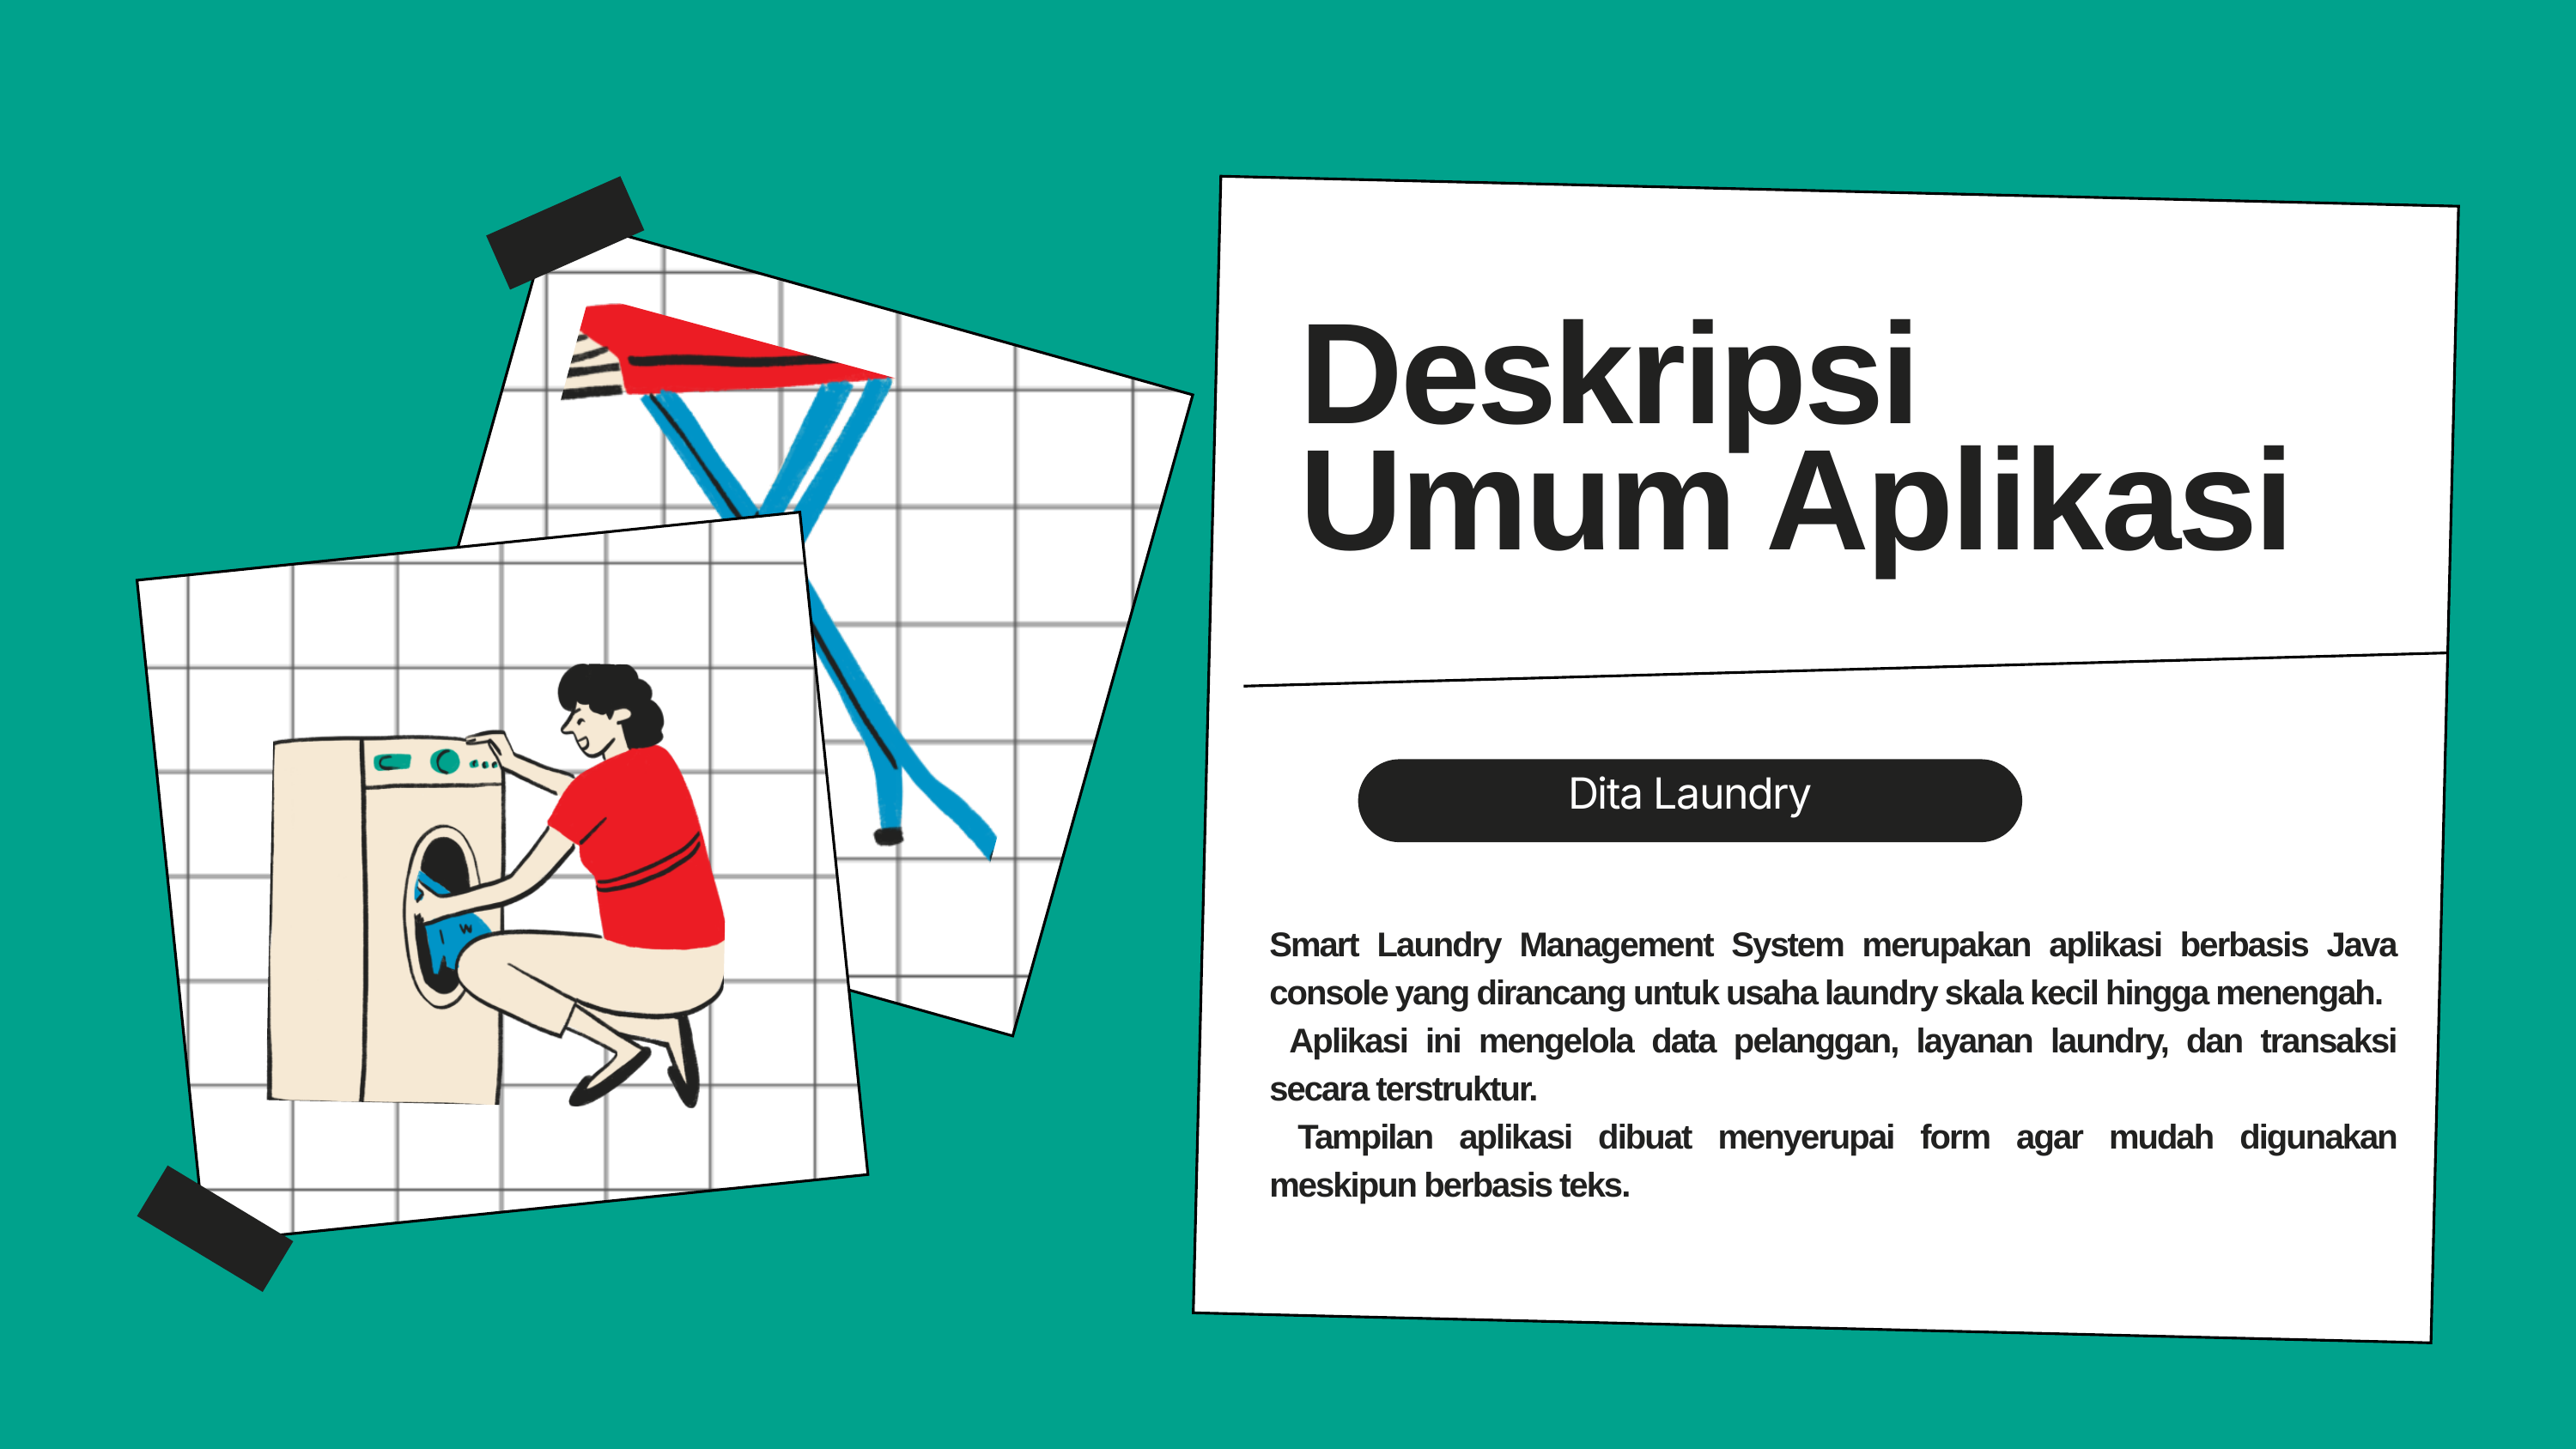

Deskripsi Umum Aplikasi

Dita Laundry
Smart Laundry Management System merupakan aplikasi berbasis Java console yang dirancang untuk usaha laundry skala kecil hingga menengah.
 Aplikasi ini mengelola data pelanggan, layanan laundry, dan transaksi secara terstruktur.
 Tampilan aplikasi dibuat menyerupai form agar mudah digunakan meskipun berbasis teks.